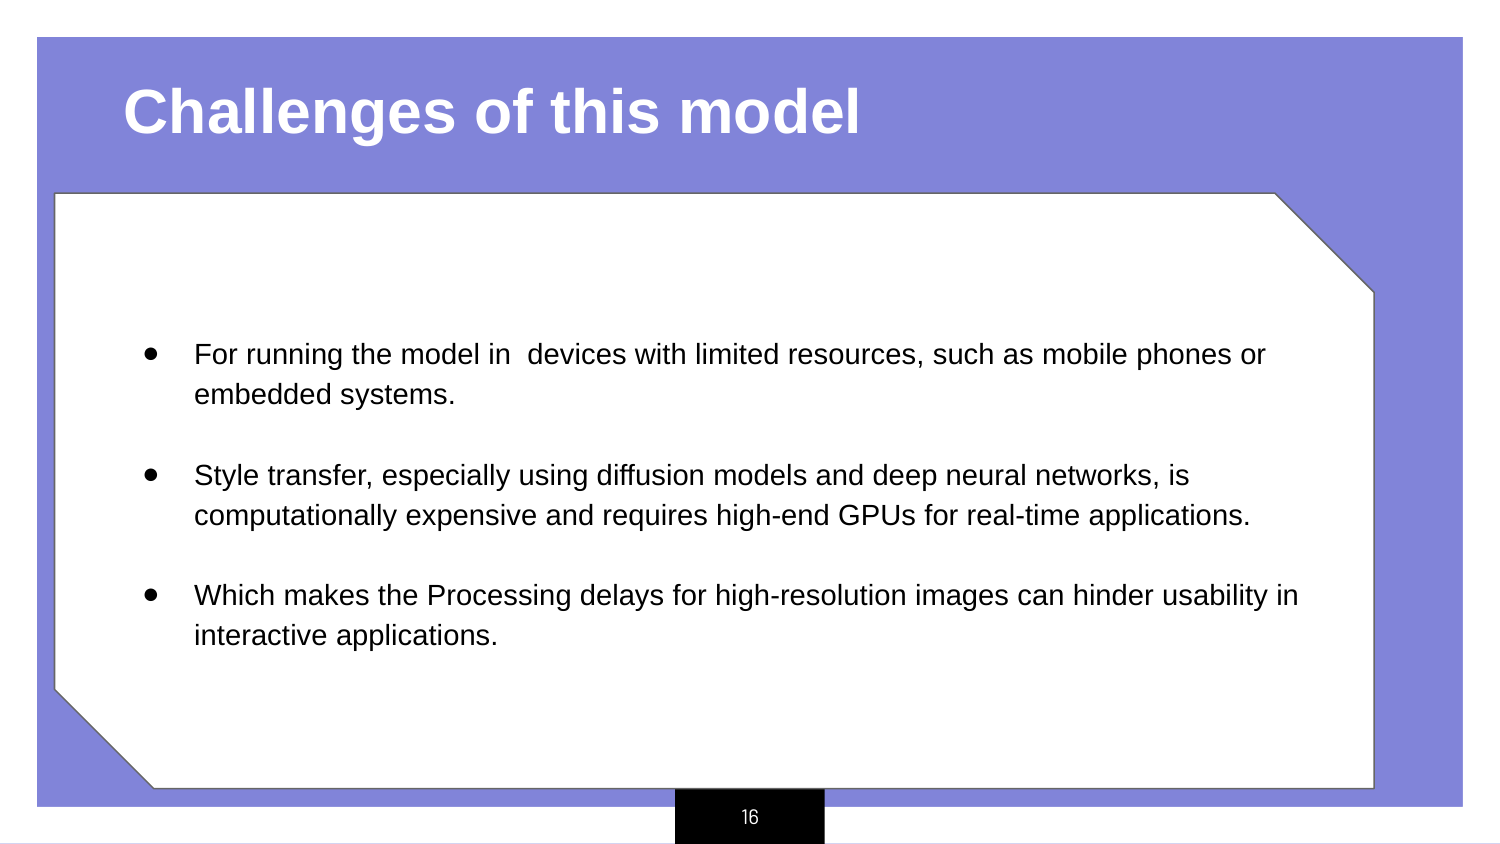

Challenges of this model

For running the model in  devices with limited resources, such as mobile phones or embedded systems.

Style transfer, especially using diffusion models and deep neural networks, is computationally expensive and requires high-end GPUs for real-time applications.

Which makes the Processing delays for high-resolution images can hinder usability in interactive applications.
16